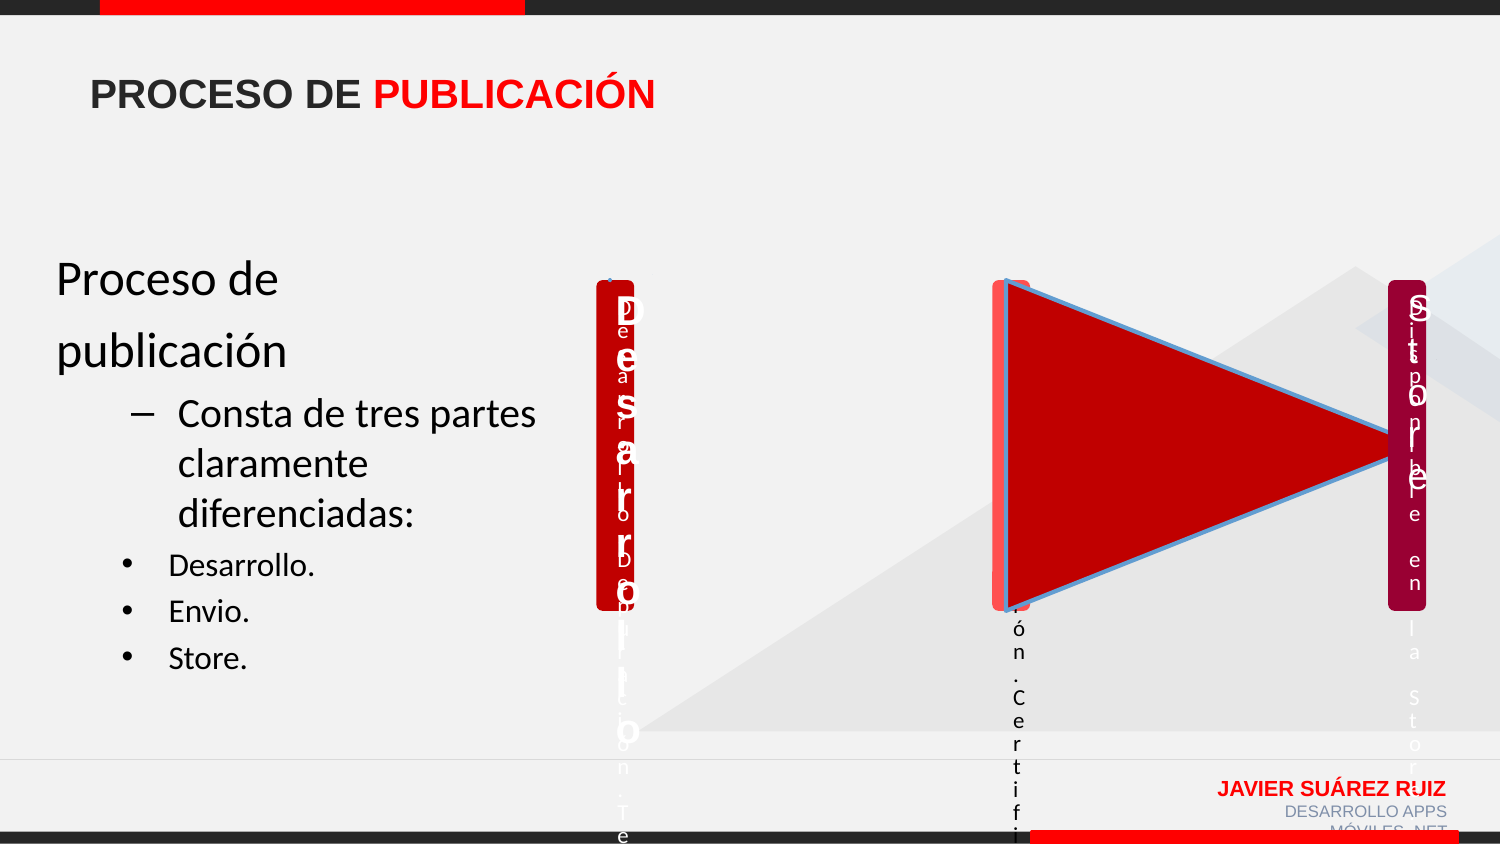

PROCESO DE PUBLICACIÓN
Proceso de
publicación
Consta de tres partes claramente diferenciadas:
Desarrollo.
Envio.
Store.
Desarrollo
Desarrollo.
Envio.
Store
Envio